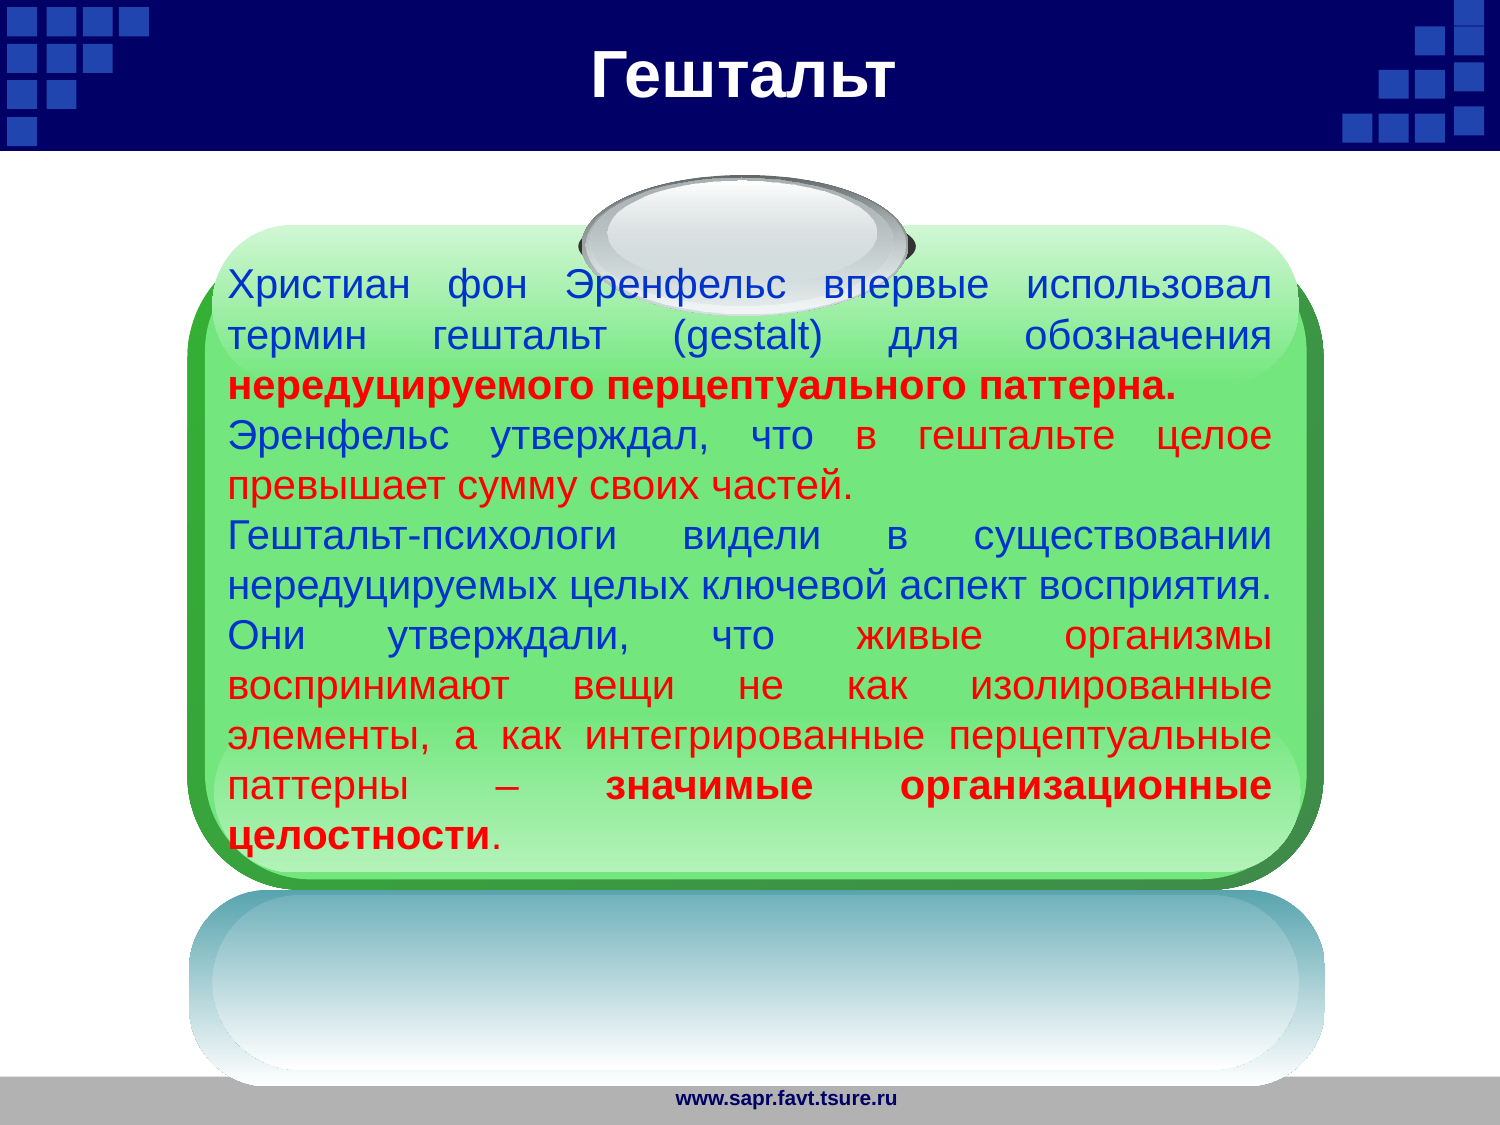

Гештальт

Христиан фон Эренфельс впервые использовал термин гештальт (gestalt) для обозначения нередуцируемого перцептуального паттерна.
Эренфельс утверждал, что в гештальте целое превышает сумму своих частей.
Гештальт-психологи видели в существовании нередуцируемых целых ключевой аспект восприятия. Они утверждали, что живые организмы воспринимают вещи не как изолированные элементы, а как интегрированные перцептуальные паттерны – значимые организационные целостности.

www.sapr.favt.tsure.ru